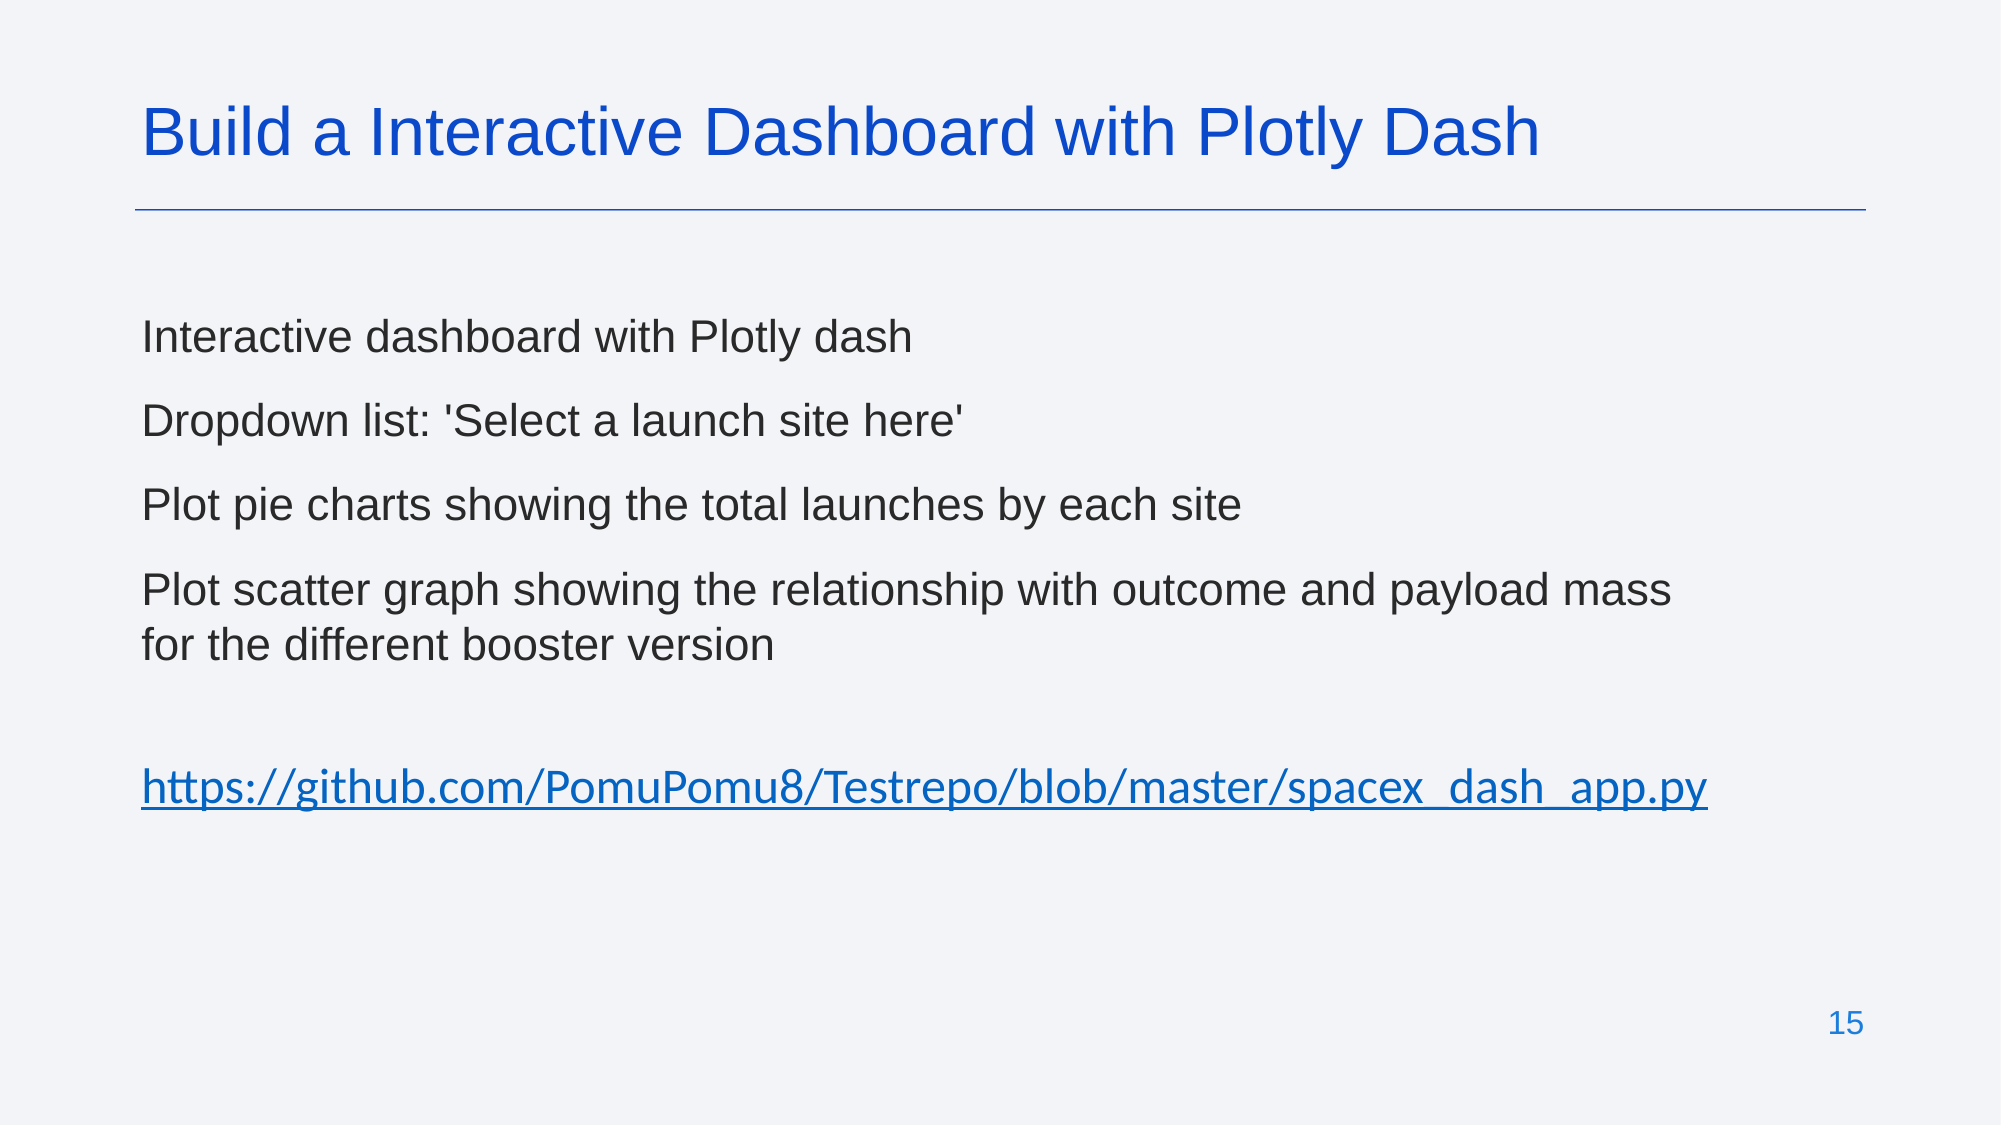

Build a Interactive Dashboard with Plotly Dash
Interactive dashboard with Plotly dash
Dropdown list: 'Select a launch site here'
Plot pie charts showing the total launches by each site
Plot scatter graph showing the relationship with outcome and payload mass for the different booster version

https://github.com/PomuPomu8/Testrepo/blob/master/spacex_dash_app.py

15